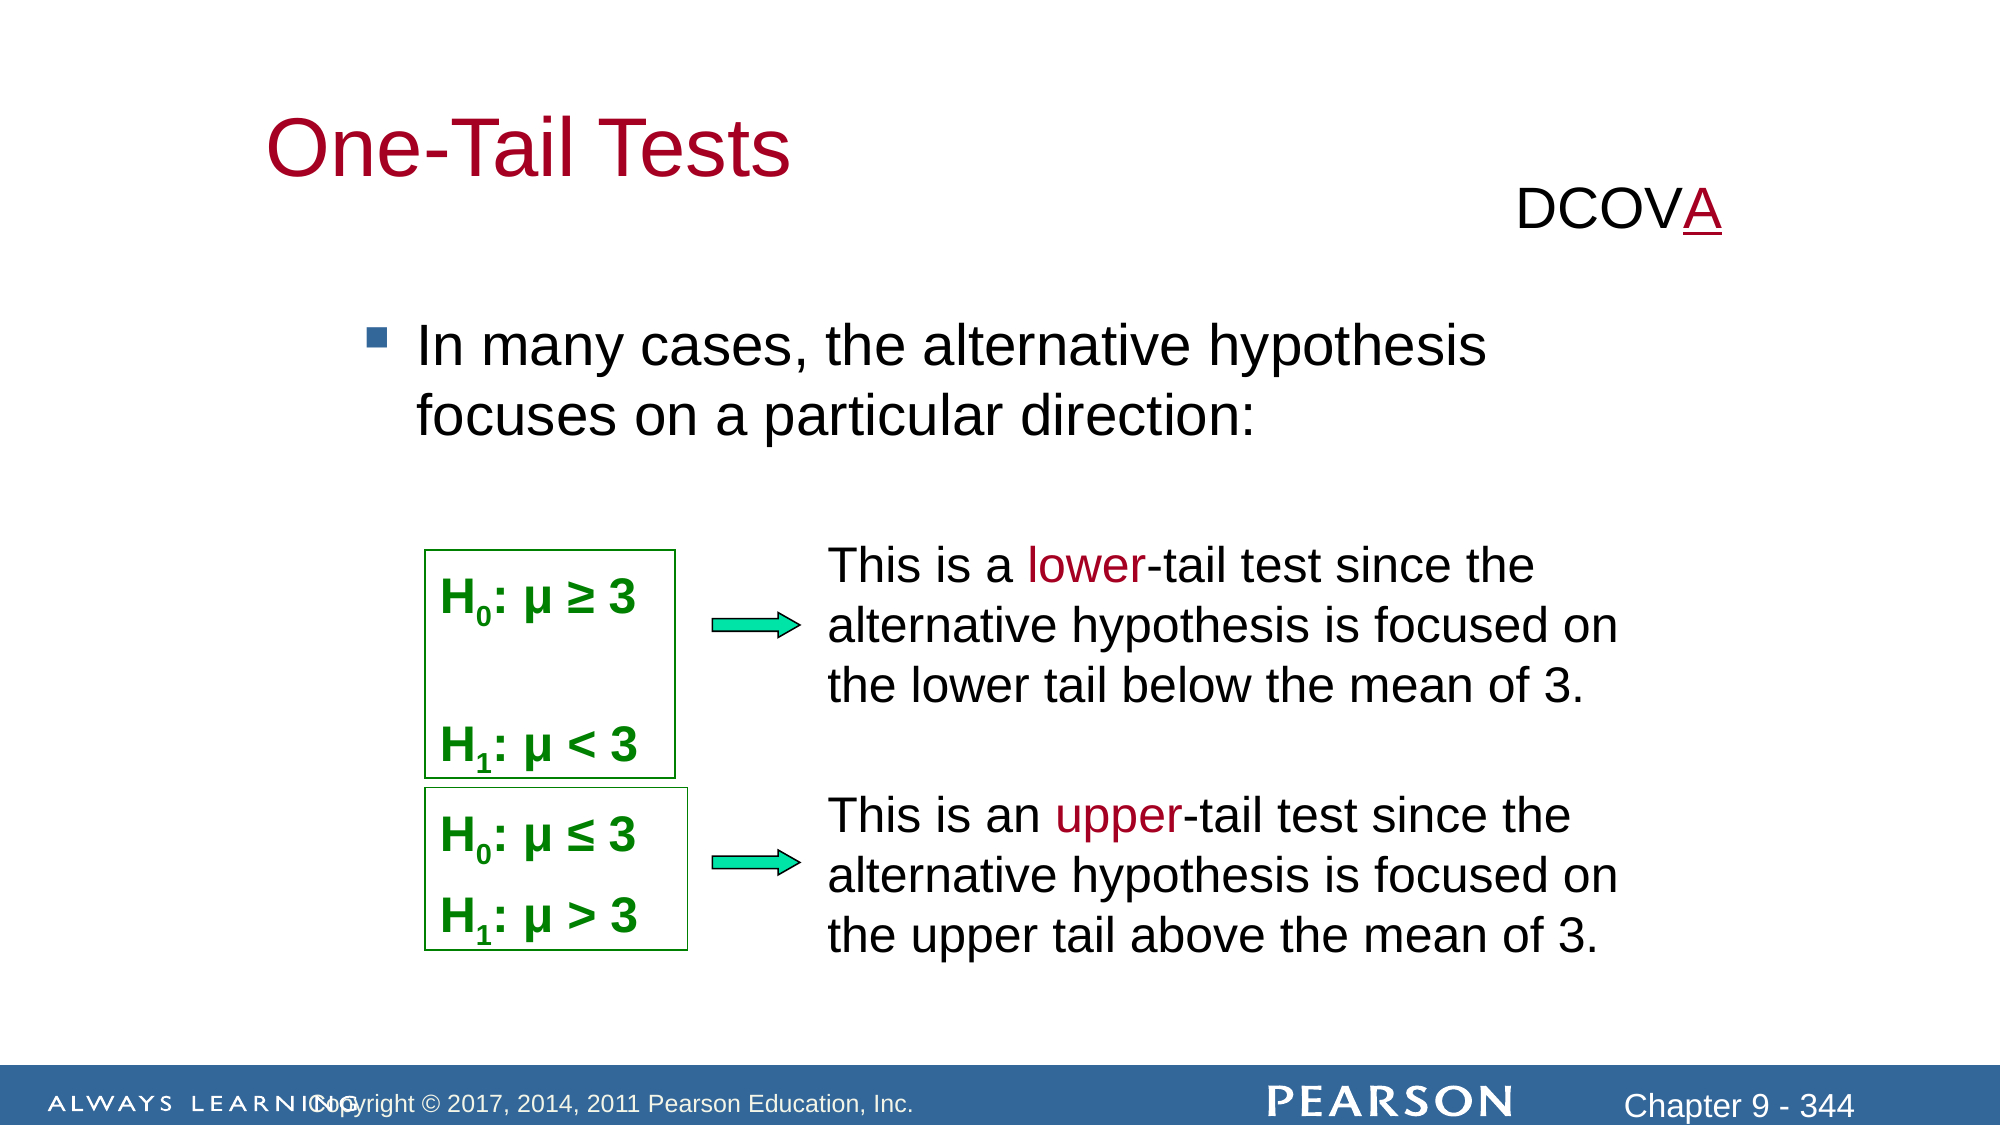

One-Tail Tests
DCOVA
In many cases, the alternative hypothesis focuses on a particular direction:
This is a lower-tail test since the alternative hypothesis is focused on the lower tail below the mean of 3.
H0: μ ≥ 3
H1: μ < 3

This is an upper-tail test since the alternative hypothesis is focused on the upper tail above the mean of 3.
H0: μ ≤ 3
H1: μ > 3